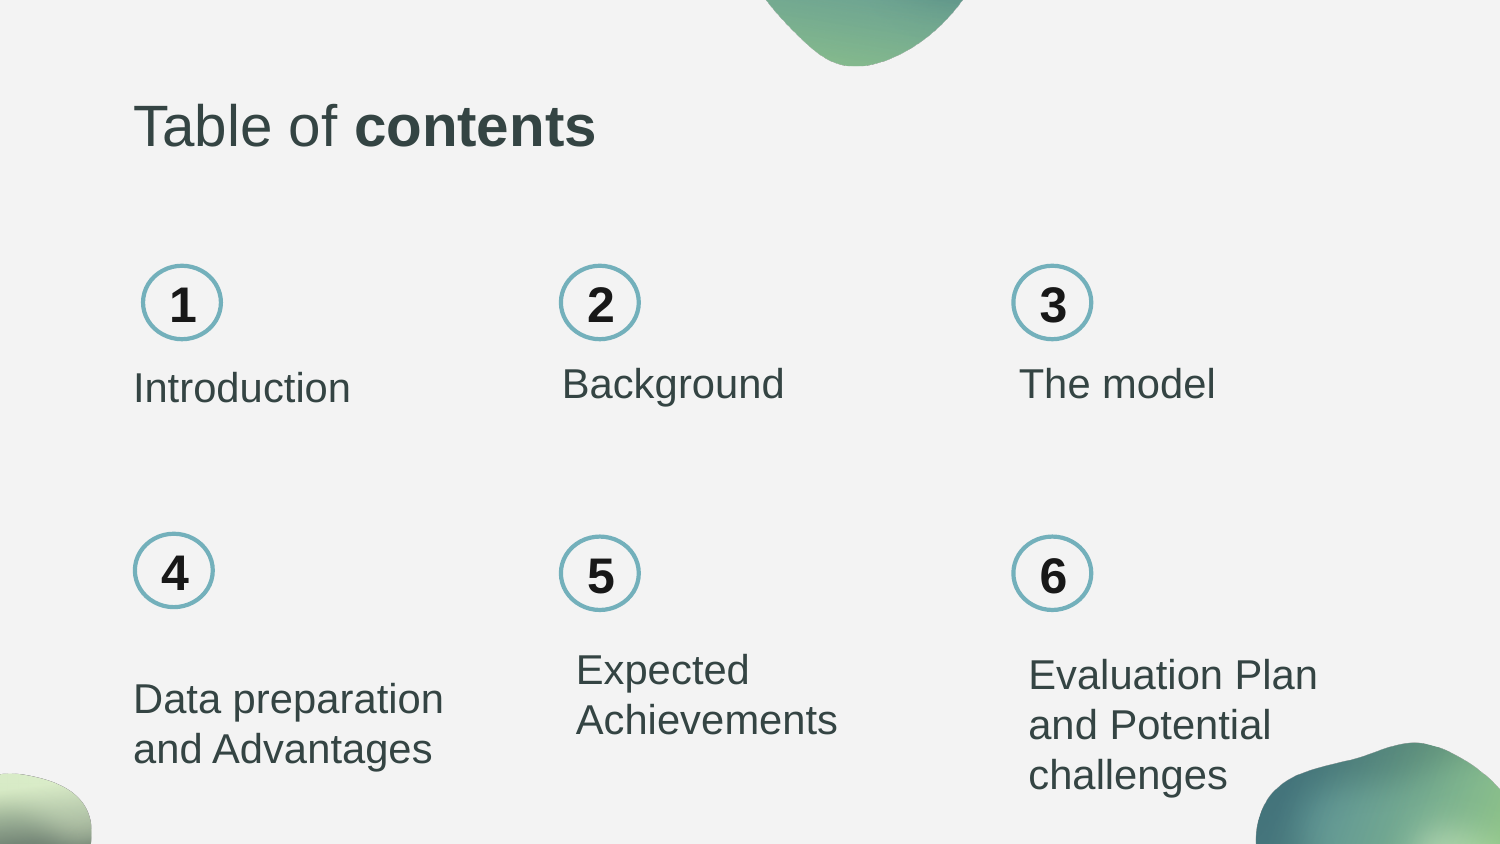

# Table of contents
1
2
3
Introduction
Background
The model
4
5
6
Data preparation and Advantages
Evaluation Plan
and Potential challenges
Expected Achievements